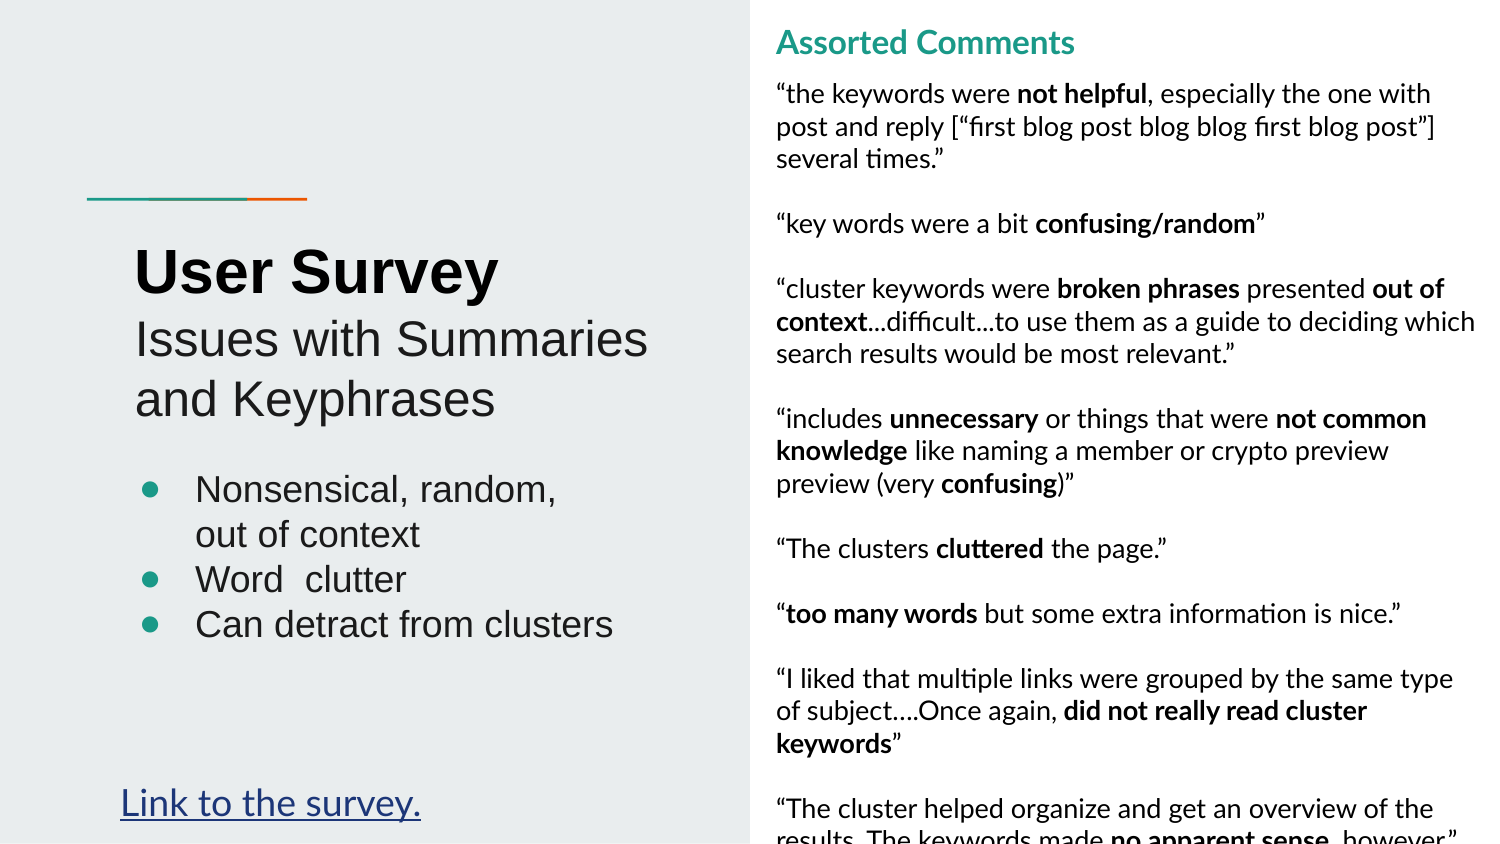

Assorted Comments
“the keywords were not helpful, especially the one with post and reply [“first blog post blog blog first blog post”] several times.”

“key words were a bit confusing/random”

“cluster keywords were broken phrases presented out of context...difficult...to use them as a guide to deciding which search results would be most relevant.”

“includes unnecessary or things that were not common knowledge like naming a member or crypto preview preview (very confusing)”

“The clusters cluttered the page.”

“too many words but some extra information is nice.”

“I liked that multiple links were grouped by the same type of subject….Once again, did not really read cluster keywords”

“The cluster helped organize and get an overview of the results. The keywords made no apparent sense, however.”
# User Survey
Issues with Summaries and Keyphrases
Nonsensical, random,
out of context
Word  clutter
Can detract from clusters
Link to the survey.